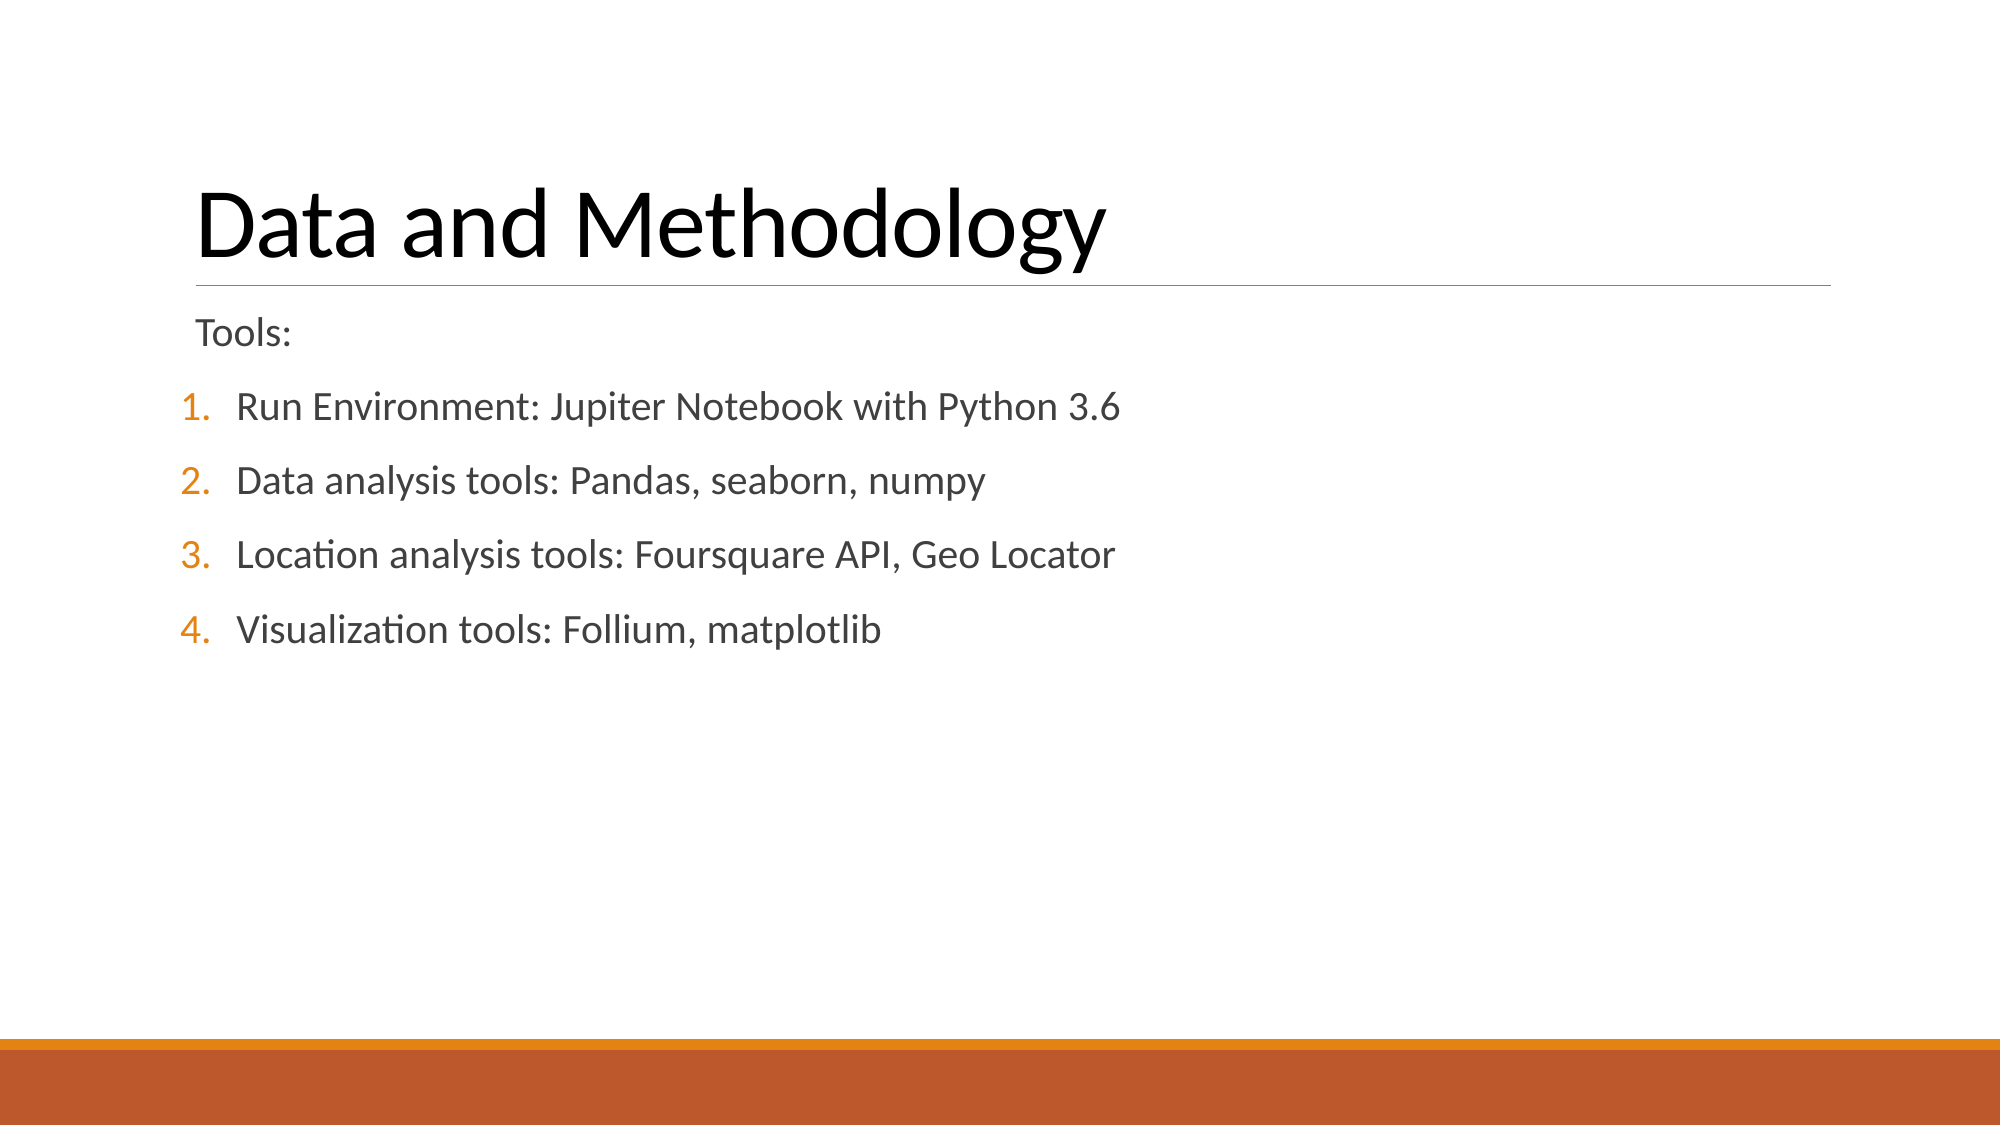

# Data and Methodology
Tools:
Run Environment: Jupiter Notebook with Python 3.6
Data analysis tools: Pandas, seaborn, numpy
Location analysis tools: Foursquare API, Geo Locator
Visualization tools: Follium, matplotlib